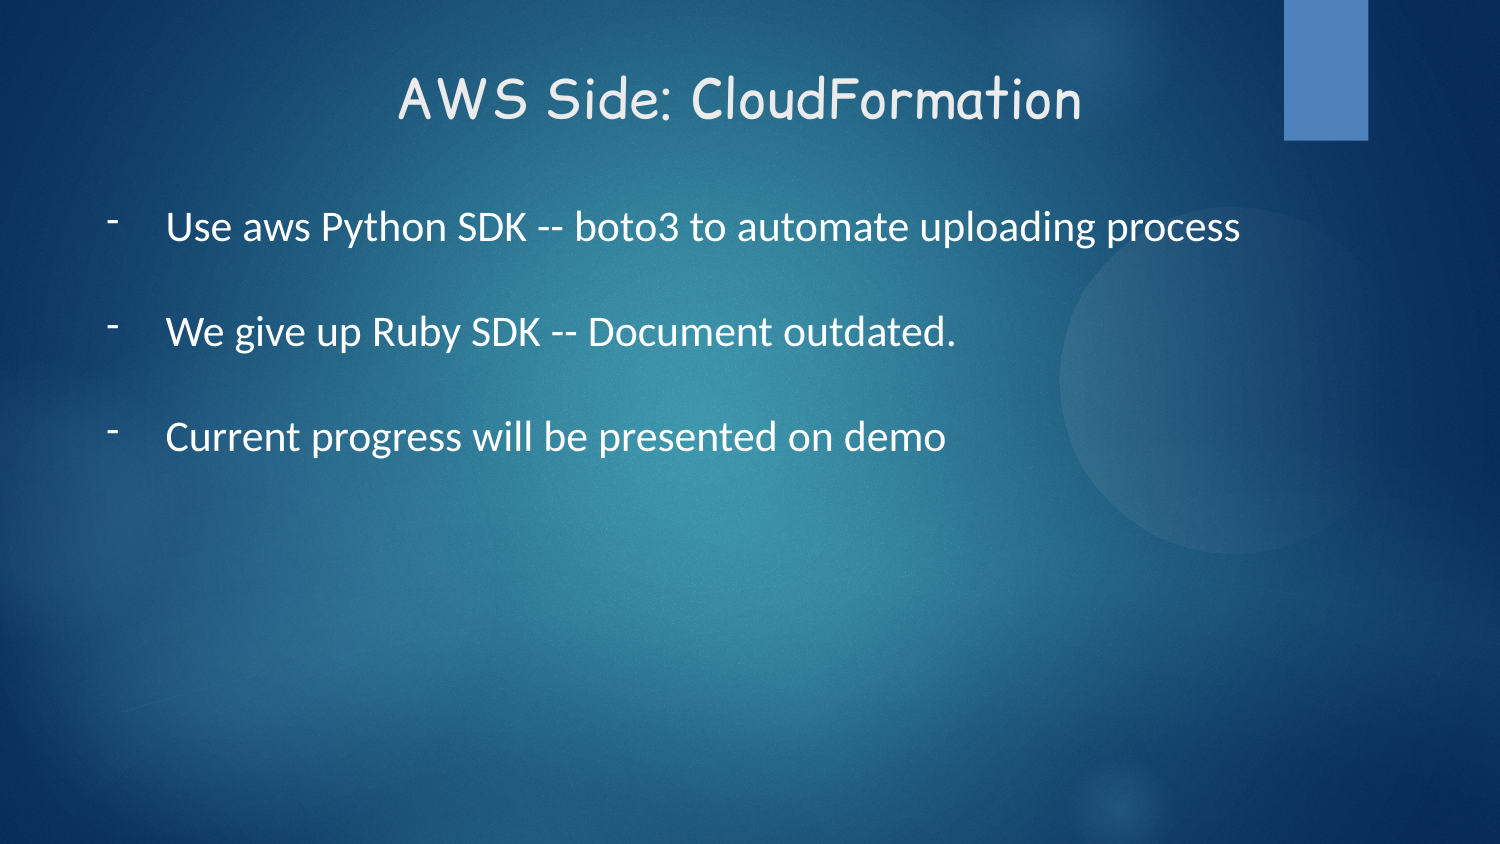

AWS Side: CloudFormation
Use aws Python SDK -- boto3 to automate uploading process

We give up Ruby SDK -- Document outdated.

Current progress will be presented on demo